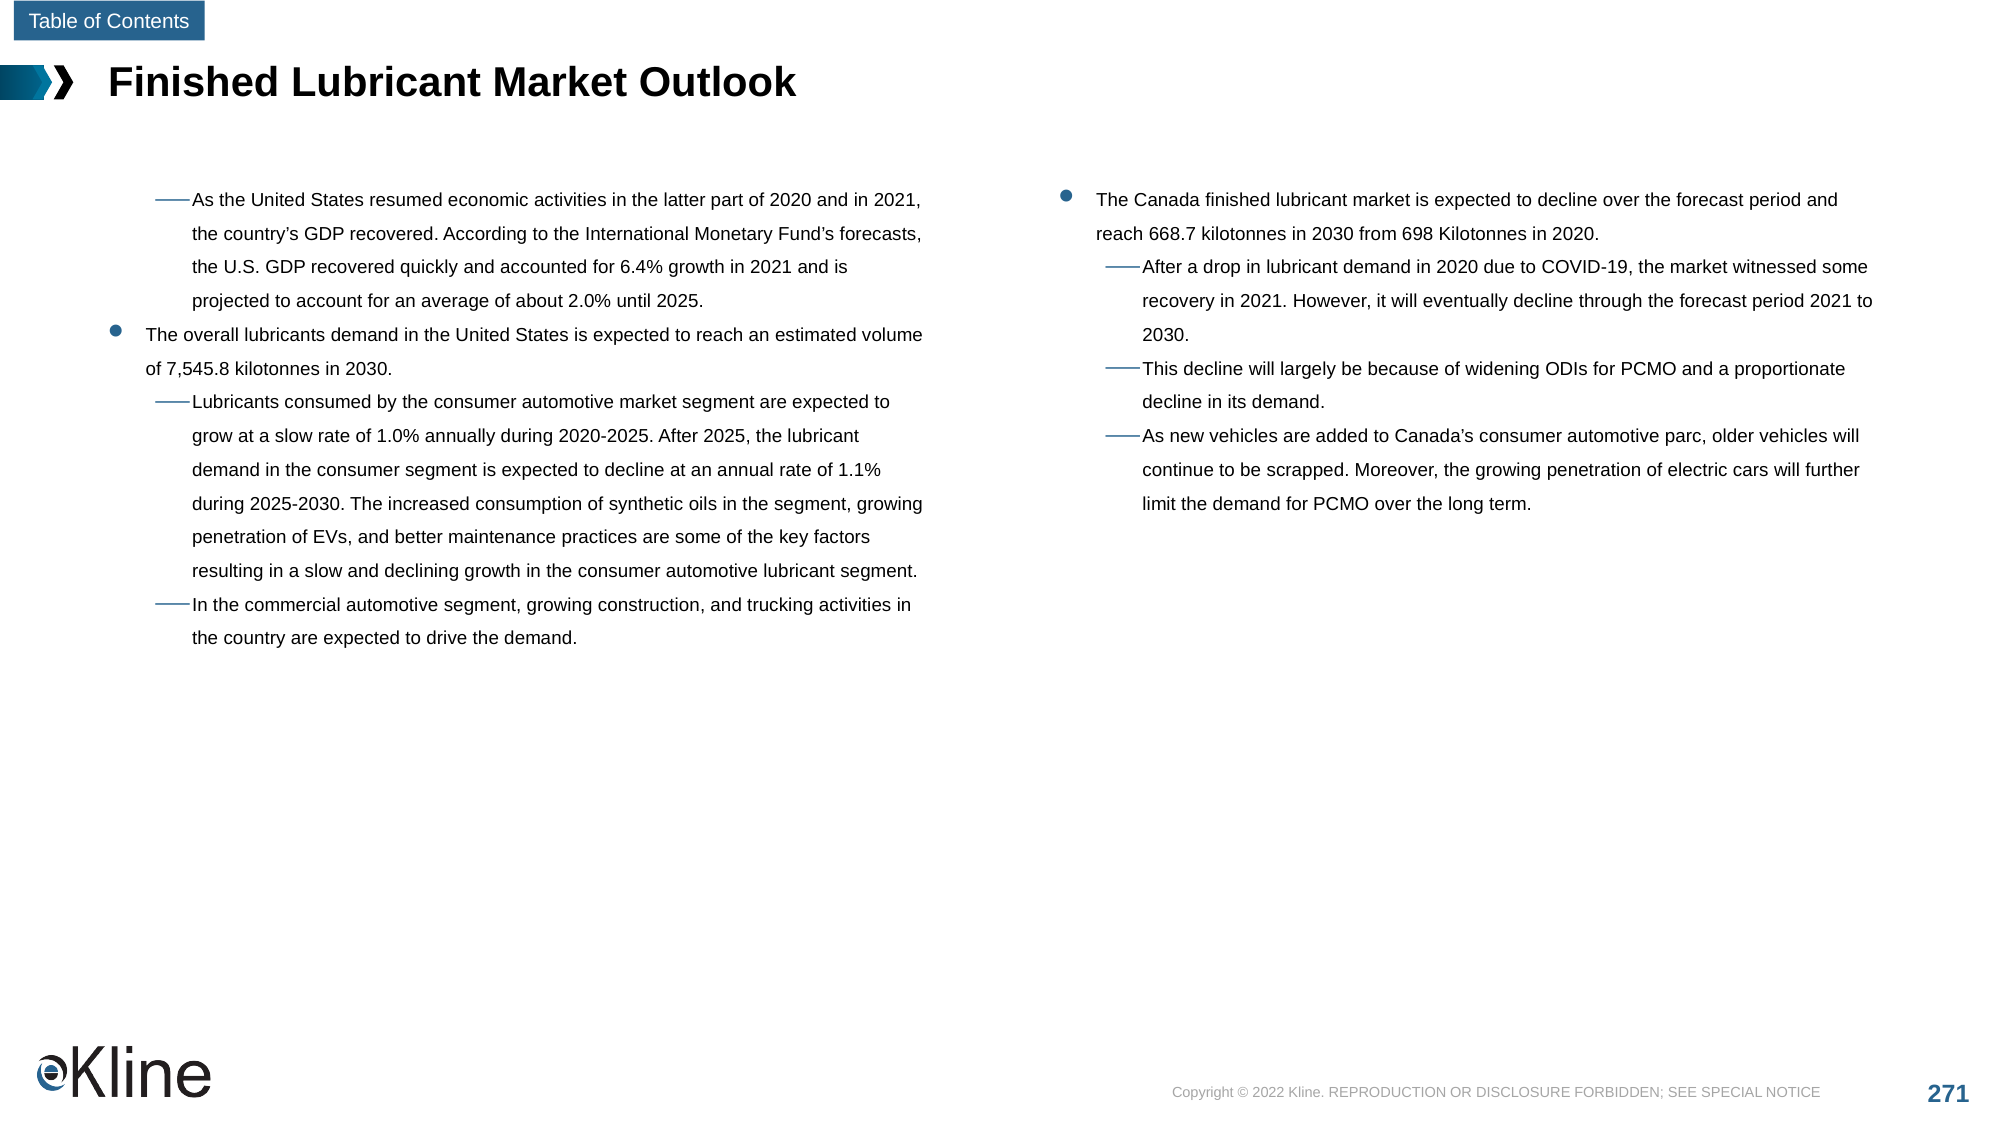

# Finished Lubricant Market Outlook
As the United States resumed economic activities in the latter part of 2020 and in 2021, the country’s GDP recovered. According to the International Monetary Fund’s forecasts, the U.S. GDP recovered quickly and accounted for 6.4% growth in 2021 and is projected to account for an average of about 2.0% until 2025.
The overall lubricants demand in the United States is expected to reach an estimated volume of 7,545.8 kilotonnes in 2030.
Lubricants consumed by the consumer automotive market segment are expected to grow at a slow rate of 1.0% annually during 2020-2025. After 2025, the lubricant demand in the consumer segment is expected to decline at an annual rate of 1.1% during 2025-2030. The increased consumption of synthetic oils in the segment, growing penetration of EVs, and better maintenance practices are some of the key factors resulting in a slow and declining growth in the consumer automotive lubricant segment.
In the commercial automotive segment, growing construction, and trucking activities in the country are expected to drive the demand.
The Canada finished lubricant market is expected to decline over the forecast period and reach 668.7 kilotonnes in 2030 from 698 Kilotonnes in 2020.
After a drop in lubricant demand in 2020 due to COVID-19, the market witnessed some recovery in 2021. However, it will eventually decline through the forecast period 2021 to 2030.
This decline will largely be because of widening ODIs for PCMO and a proportionate decline in its demand.
As new vehicles are added to Canada’s consumer automotive parc, older vehicles will continue to be scrapped. Moreover, the growing penetration of electric cars will further limit the demand for PCMO over the long term.